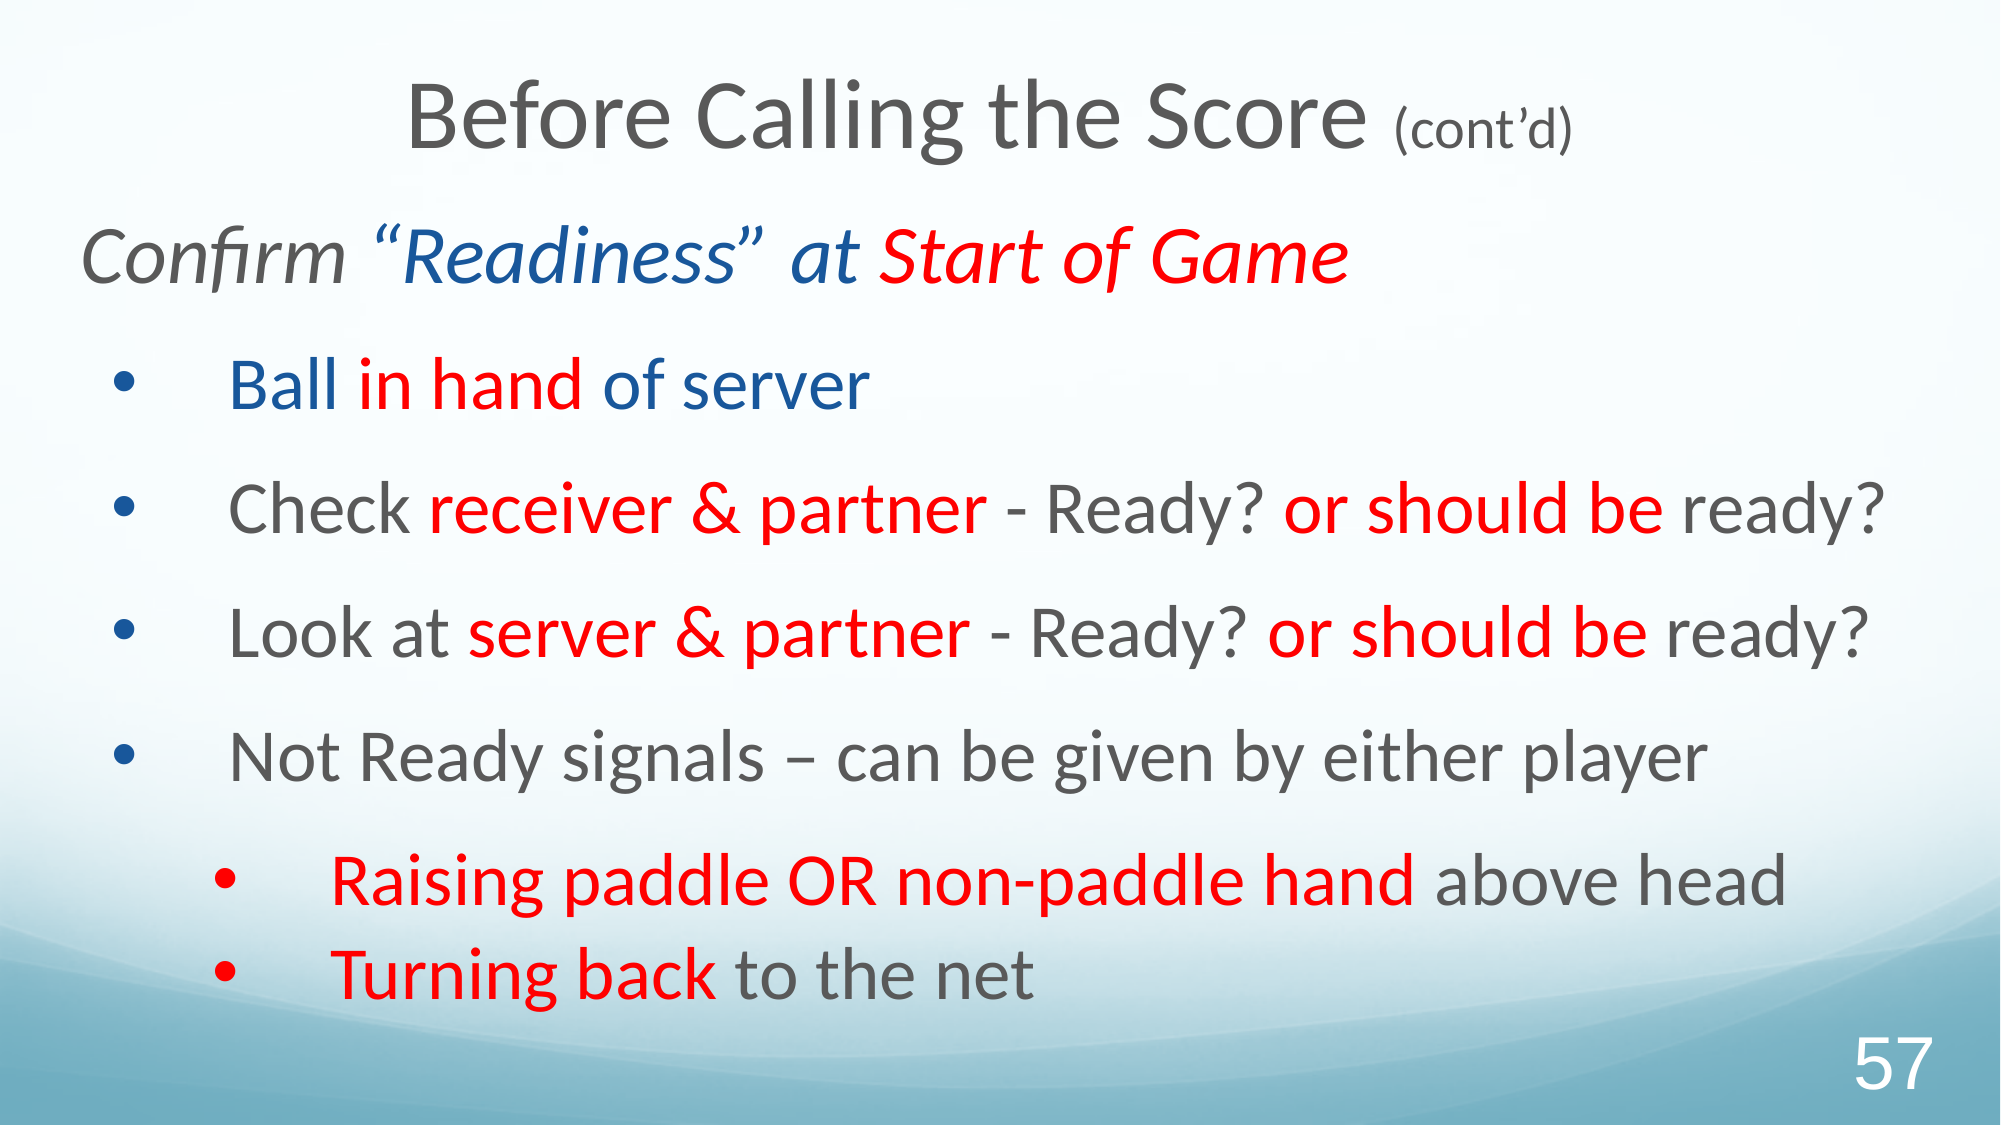

Before Calling the Score (cont’d)
Confirm “Readiness” at Start of Game

Ball in hand of server

Check receiver & partner - Ready? or should be ready?

Look at server & partner - Ready? or should be ready?

Not Ready signals – can be given by either player

Raising paddle OR non-paddle hand above head
Turning back to the net
57